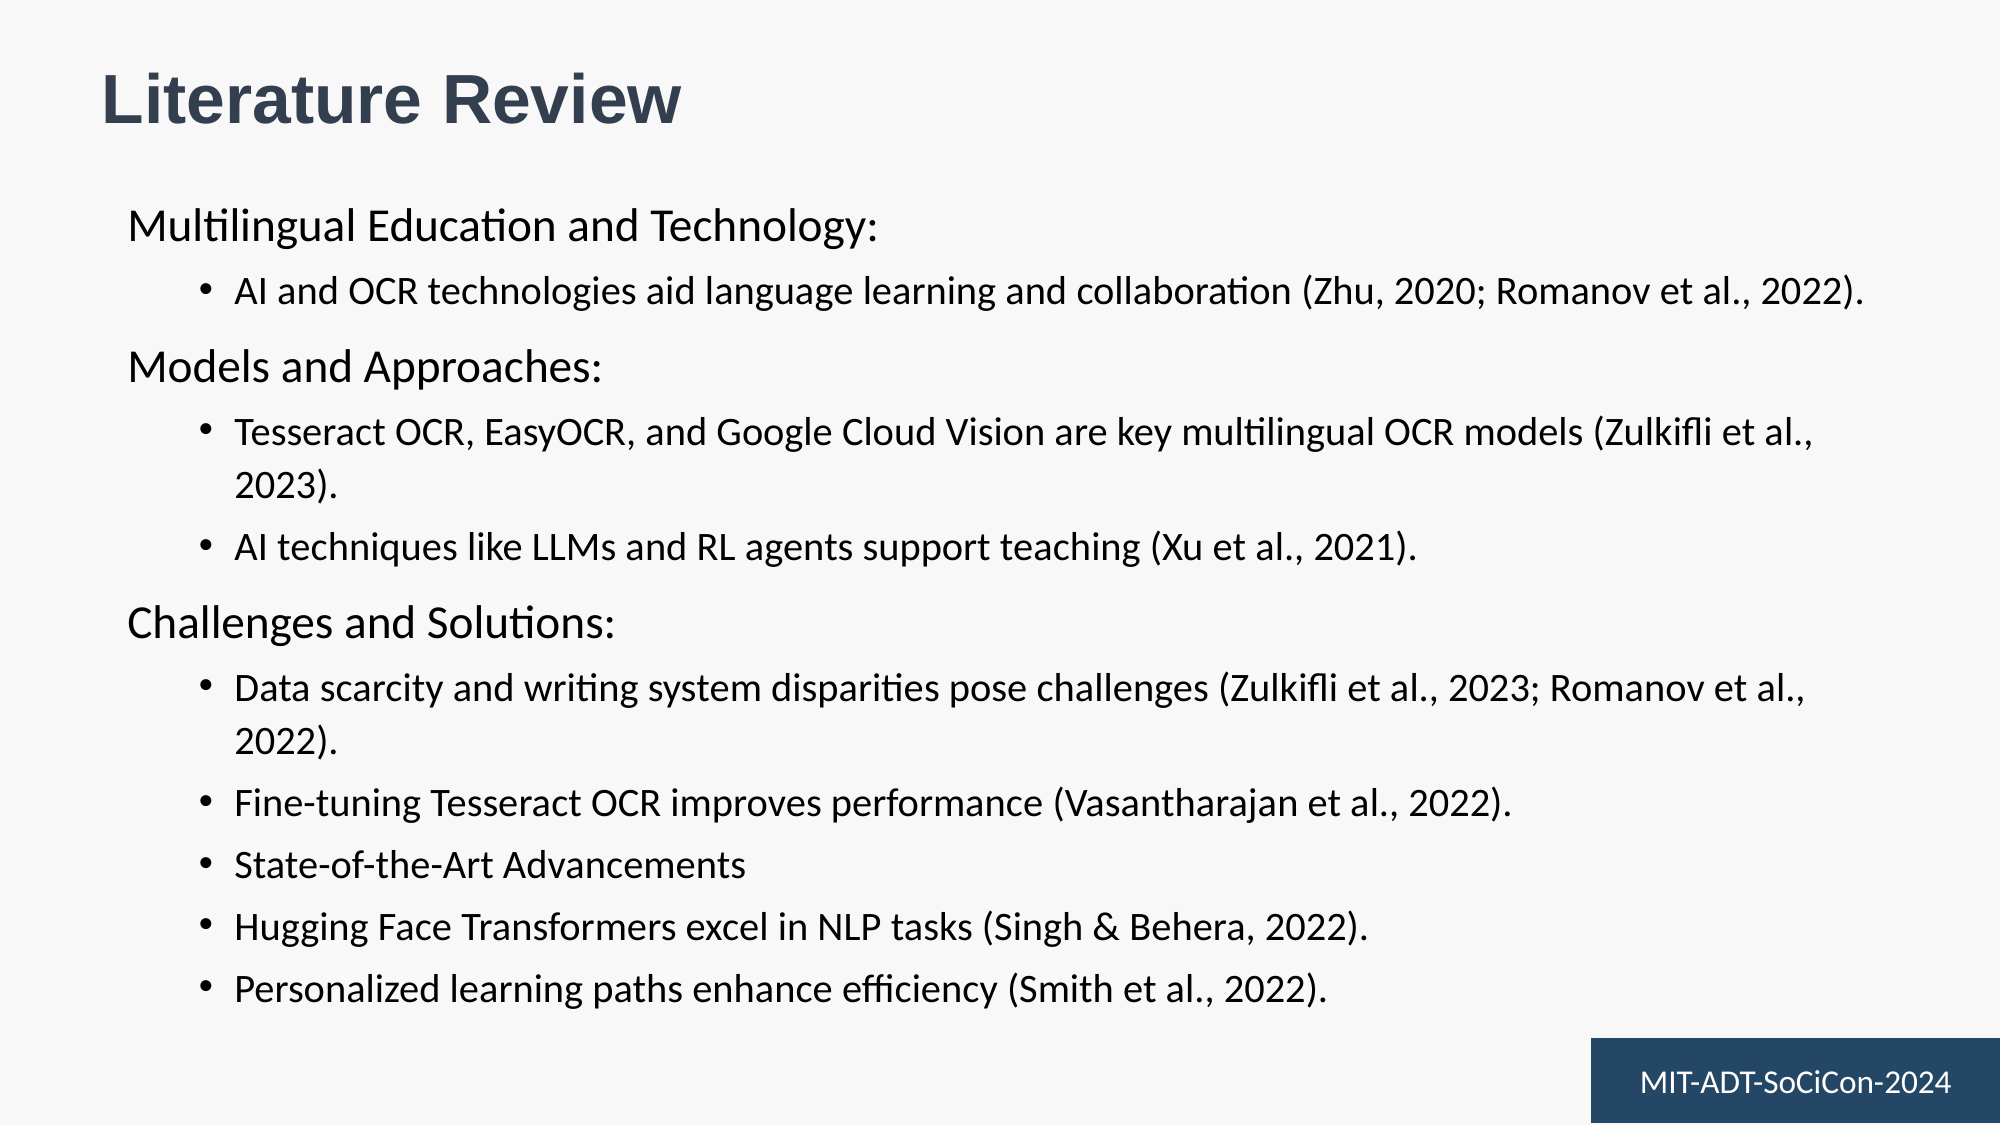

# Literature Review
Multilingual Education and Technology:
AI and OCR technologies aid language learning and collaboration (Zhu, 2020; Romanov et al., 2022).
Models and Approaches:
Tesseract OCR, EasyOCR, and Google Cloud Vision are key multilingual OCR models (Zulkifli et al., 2023).
AI techniques like LLMs and RL agents support teaching (Xu et al., 2021).
Challenges and Solutions:
Data scarcity and writing system disparities pose challenges (Zulkifli et al., 2023; Romanov et al., 2022).
Fine-tuning Tesseract OCR improves performance (Vasantharajan et al., 2022).
State-of-the-Art Advancements
Hugging Face Transformers excel in NLP tasks (Singh & Behera, 2022).
Personalized learning paths enhance efficiency (Smith et al., 2022).
MIT-ADT-SoCiCon-2024